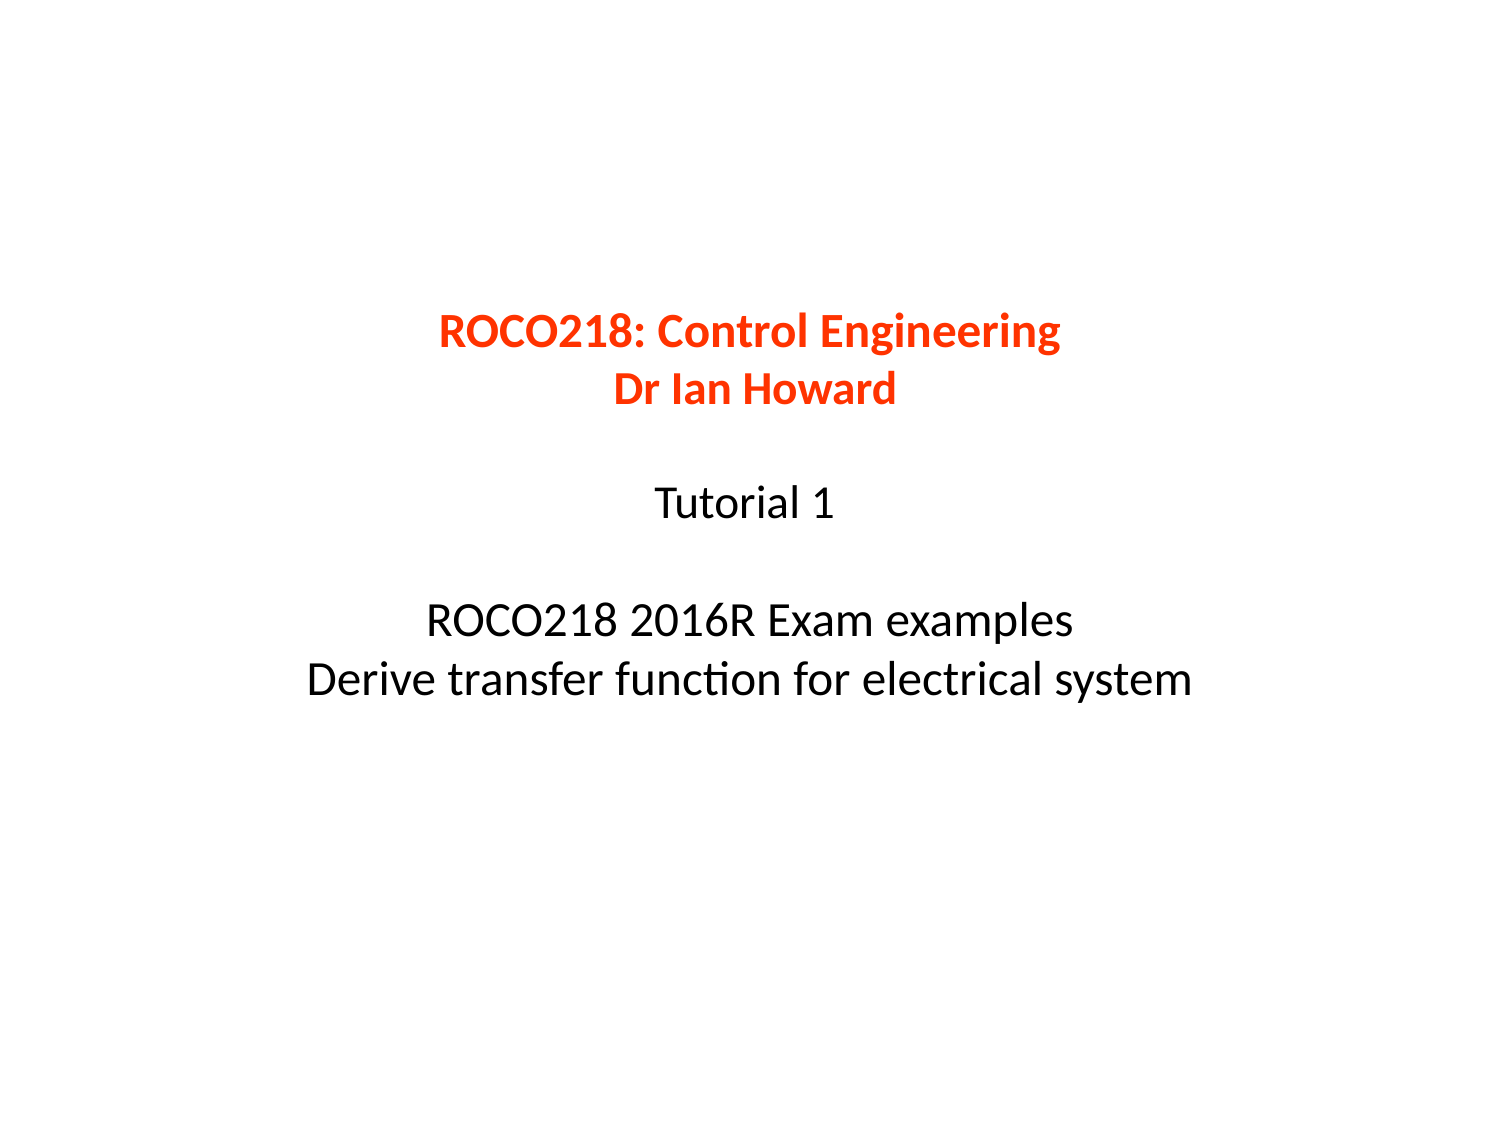

# ROCO218: Control Engineering Dr Ian Howard Tutorial 1 ROCO218 2016R Exam examples Derive transfer function for electrical system